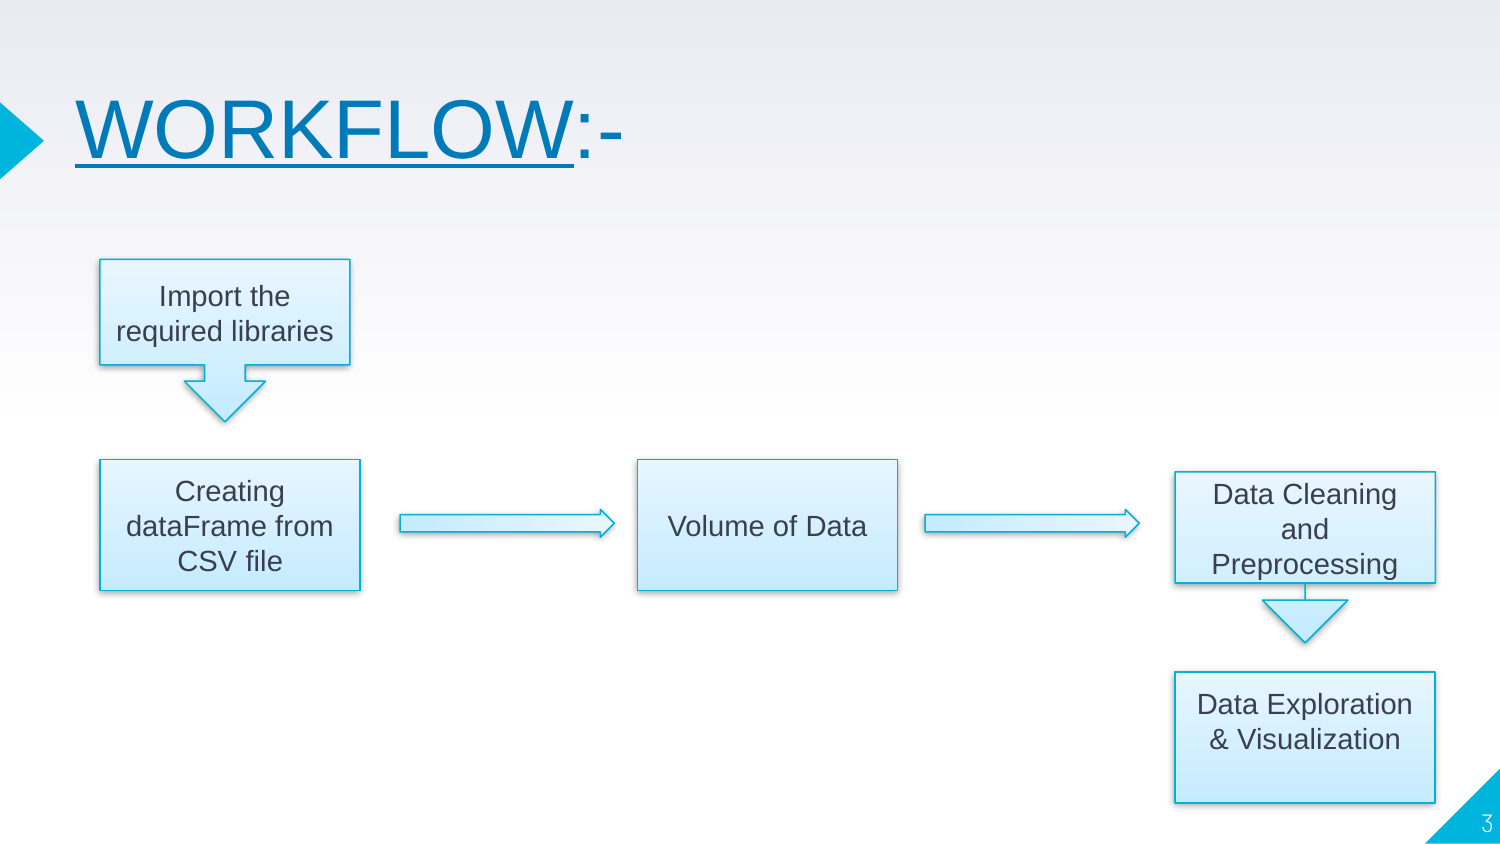

# WORKFLOW:-
Import the required libraries

Creating dataFrame from CSV file

Volume of Data

Data Cleaning and Preprocessing

Data Exploration & Visualization

3